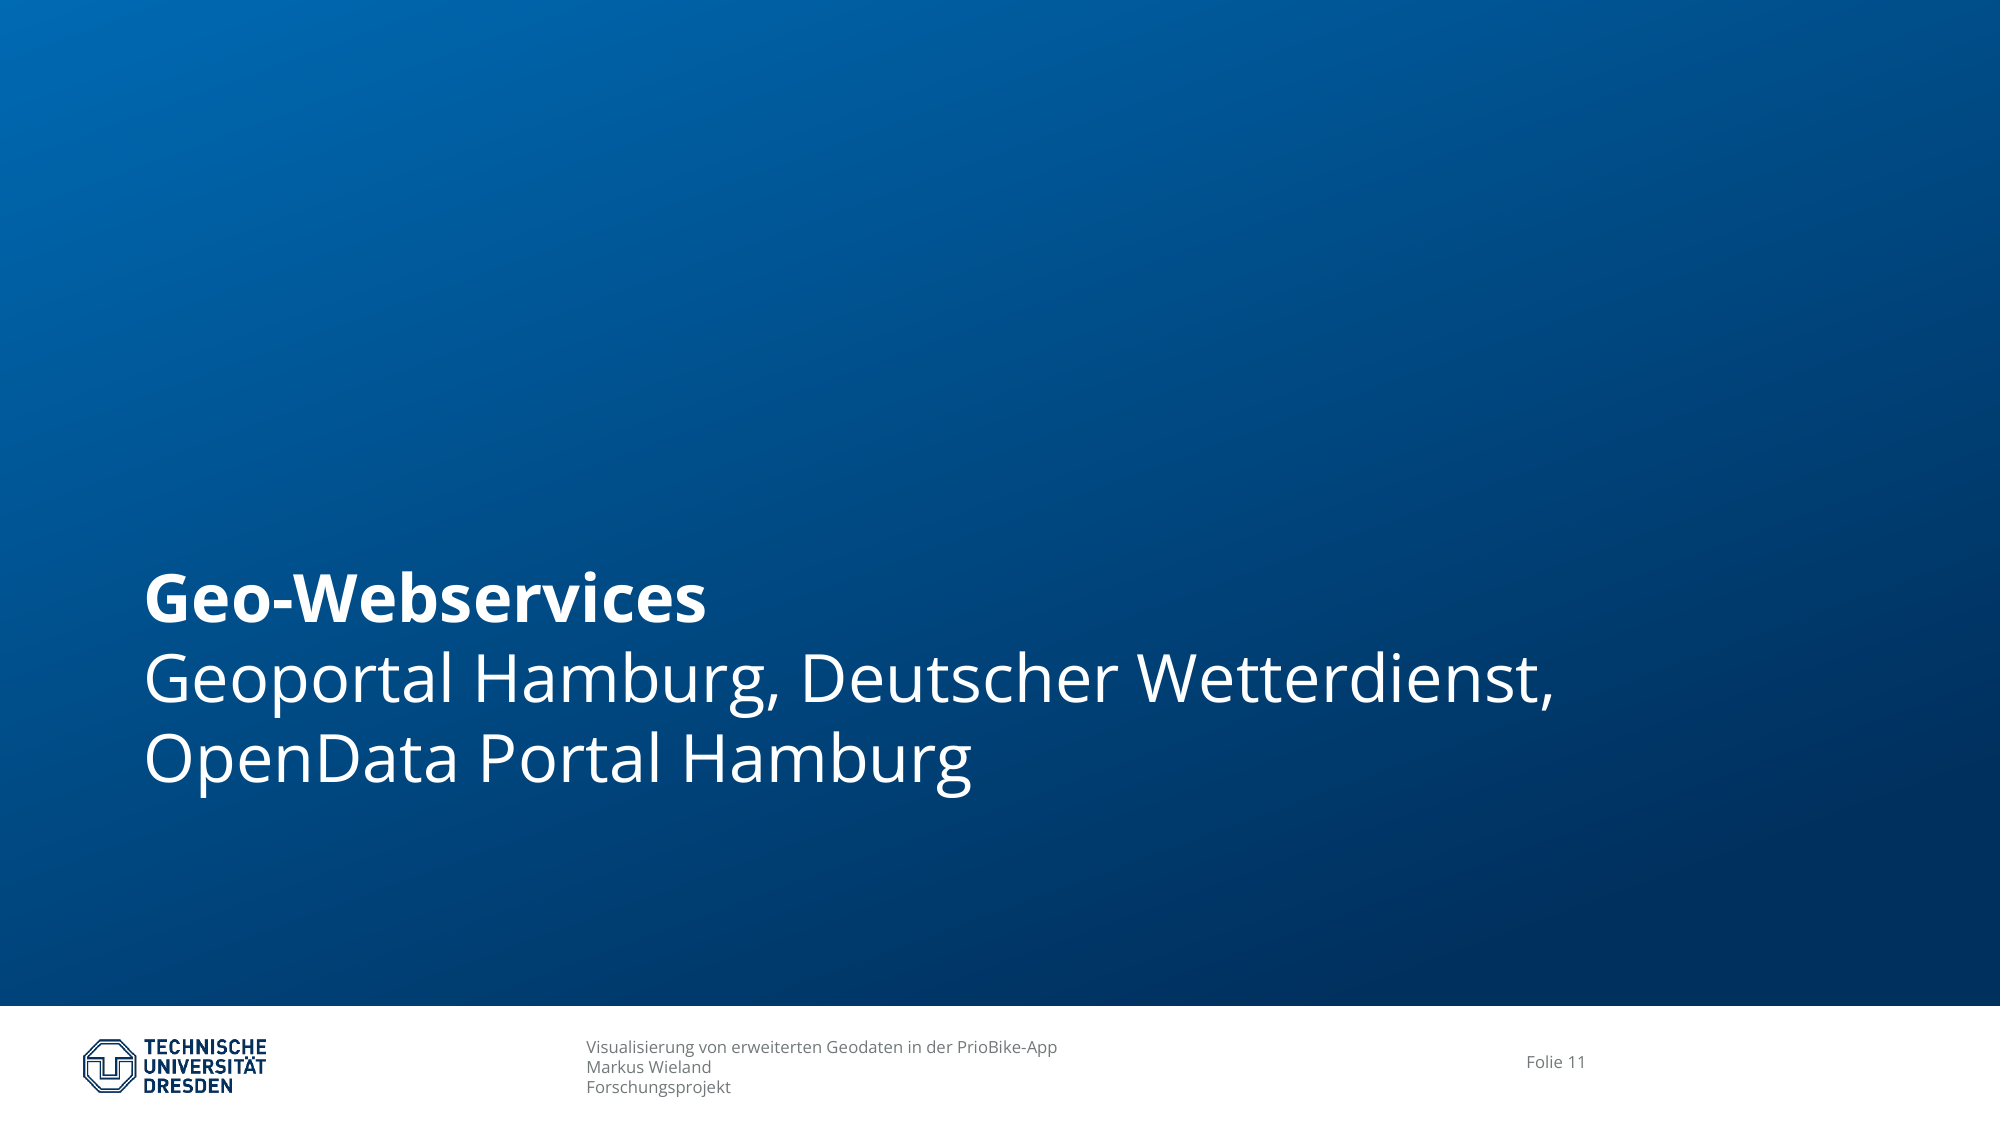

# Geo-Webservices Geoportal Hamburg, Deutscher Wetterdienst, OpenData Portal Hamburg